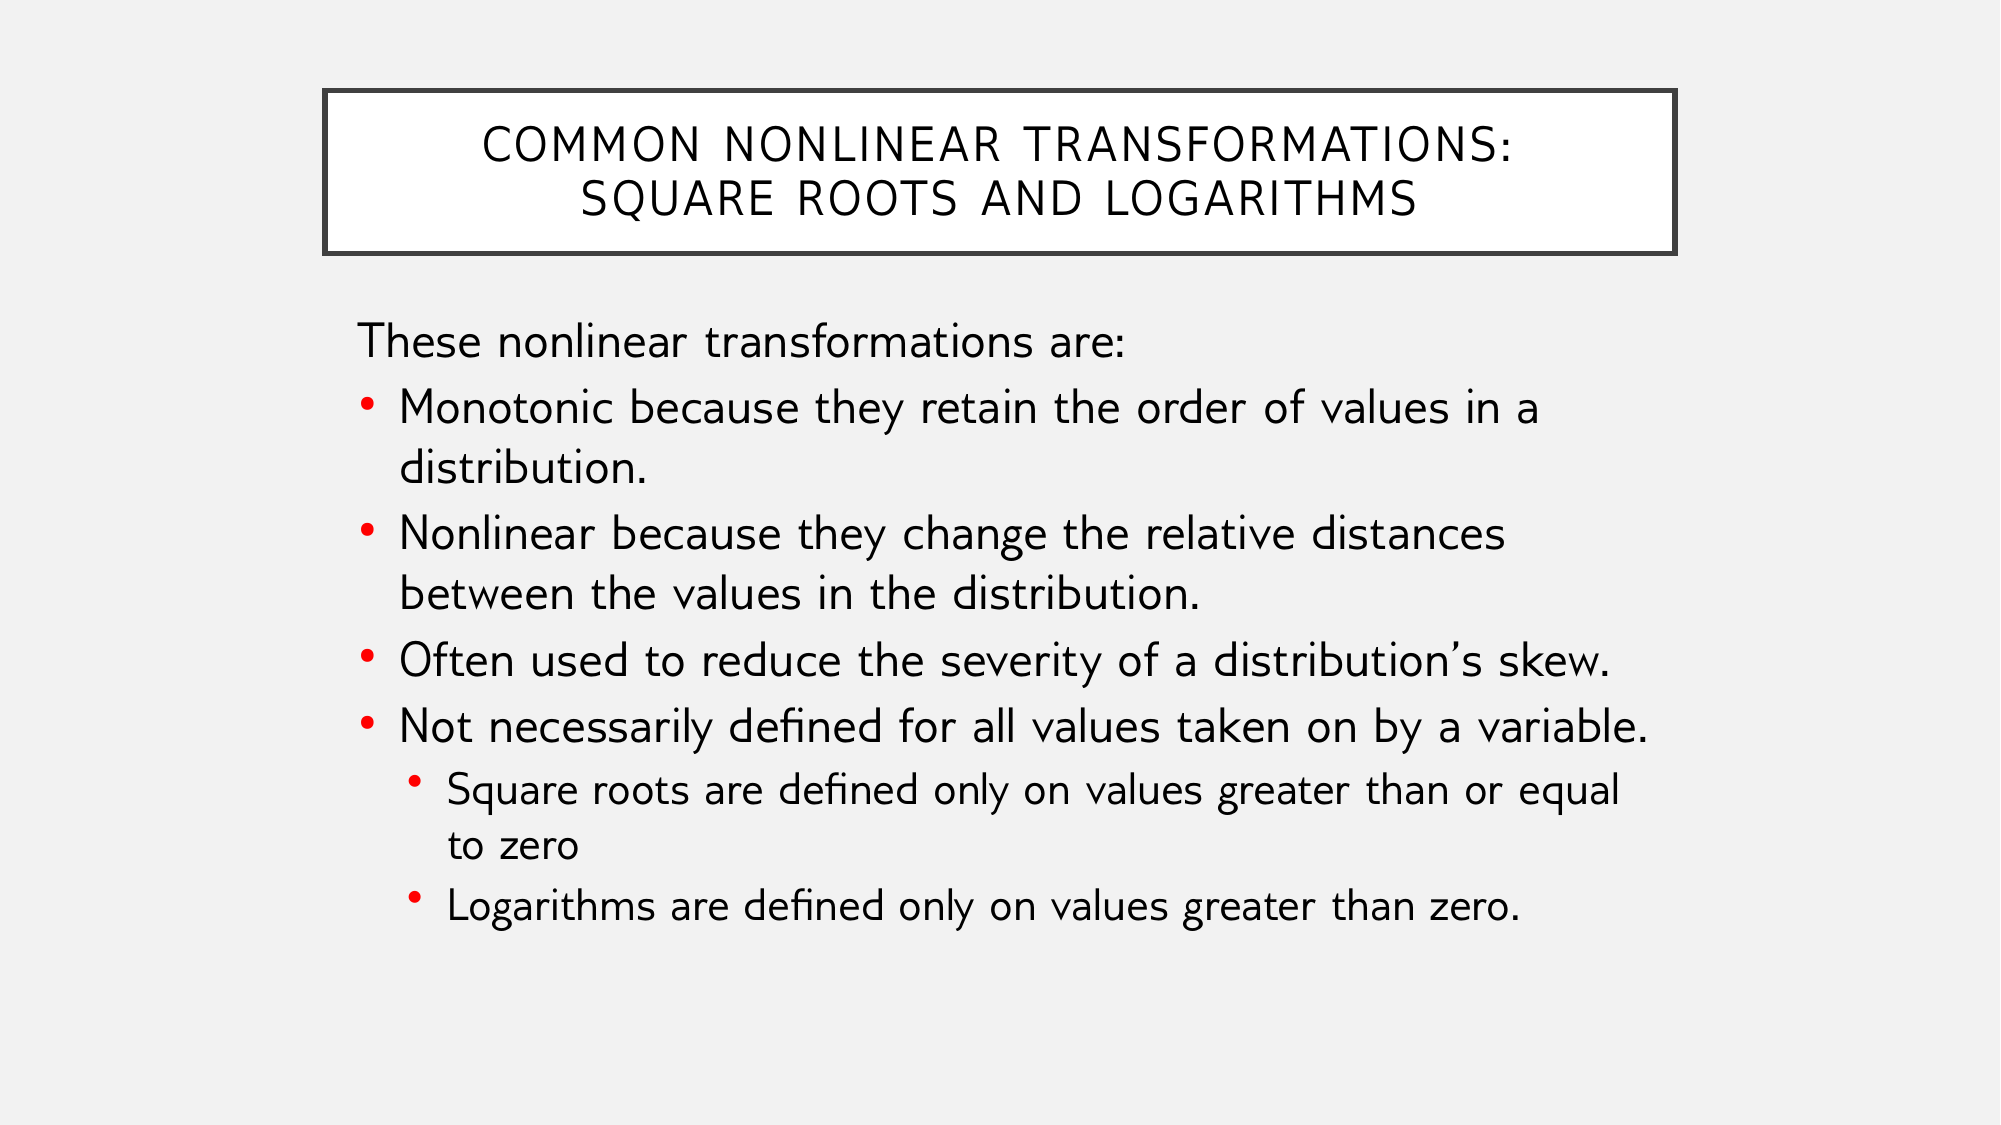

Common Nonlinear Transformations:
Square Roots and Logarithms
These nonlinear transformations are:
Monotonic because they retain the order of values in a distribution.
Nonlinear because they change the relative distances between the values in the distribution.
Often used to reduce the severity of a distribution’s skew.
Not necessarily defined for all values taken on by a variable.
Square roots are defined only on values greater than or equal to zero
Logarithms are defined only on values greater than zero.